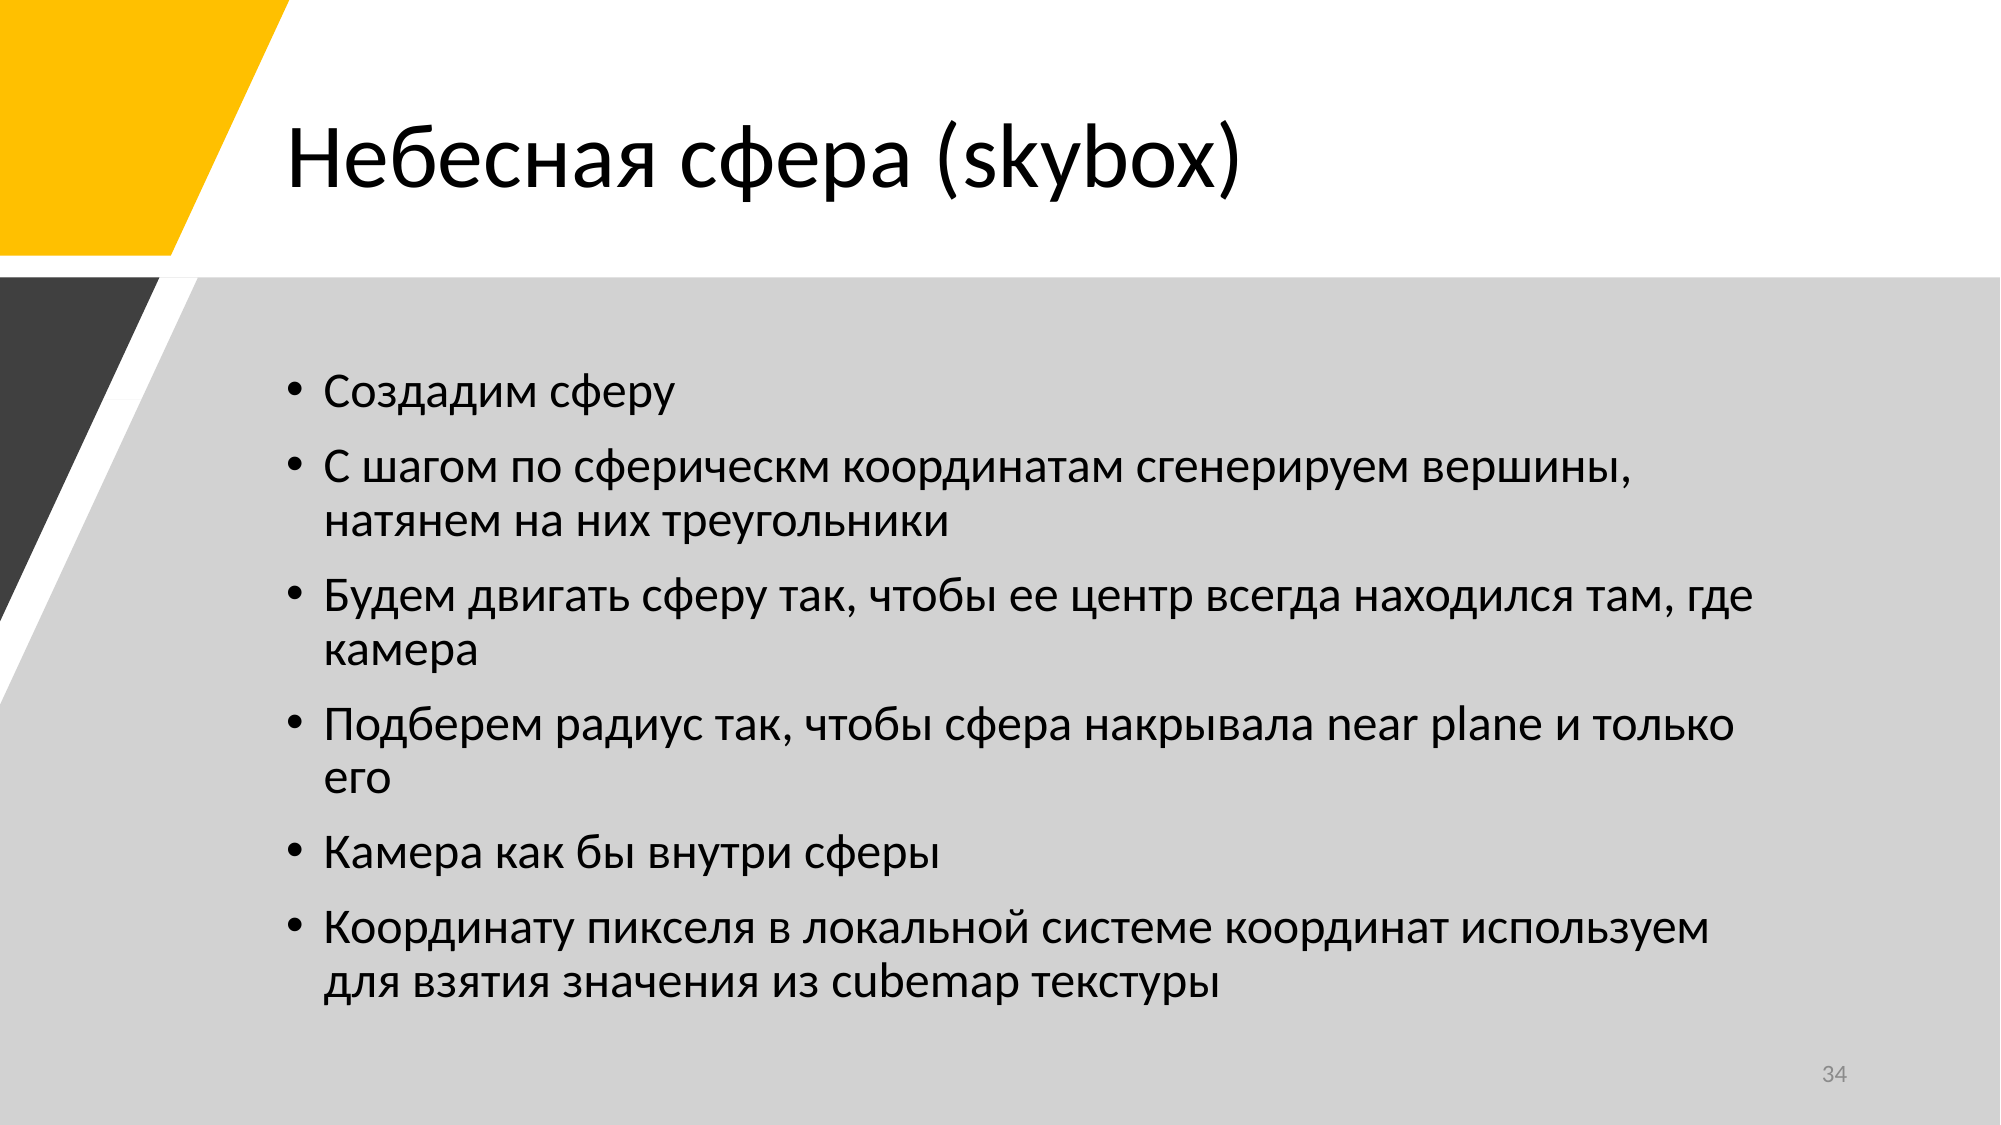

# Небесная сфера (skybox)

Создадим сферу
С шагом по сферическм координатам сгенерируем вершины, натянем на них треугольники
Будем двигать сферу так, чтобы ее центр всегда находился там, где камера
Подберем радиус так, чтобы сфера накрывала near plane и только его
Камера как бы внутри сферы
Координату пикселя в локальной системе координат используем для взятия значения из cubemap текстуры
34